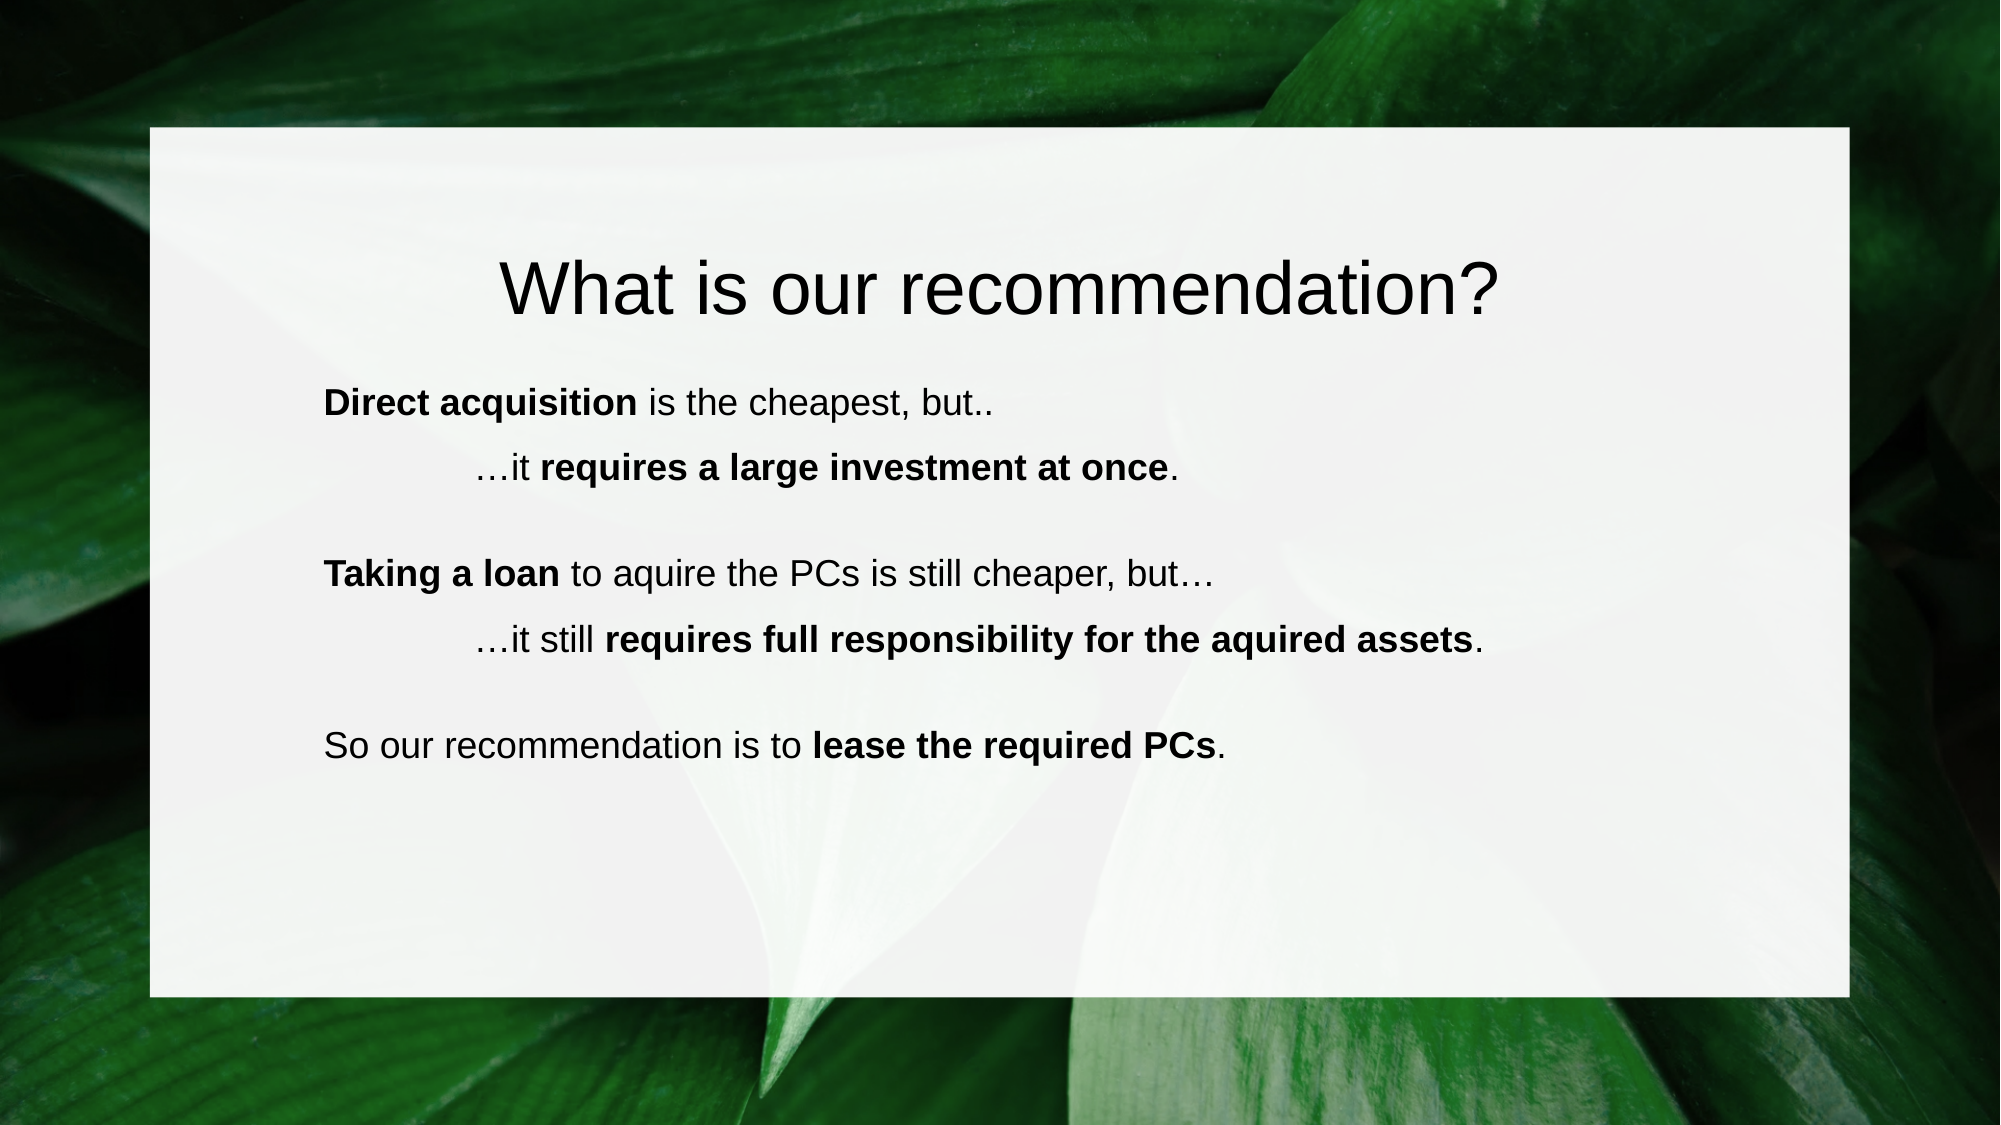

# What is our recommendation?
Direct acquisition is the cheapest, but..
	…it requires a large investment at once.
Taking a loan to aquire the PCs is still cheaper, but…
	…it still requires full responsibility for the aquired assets.
So our recommendation is to lease the required PCs.